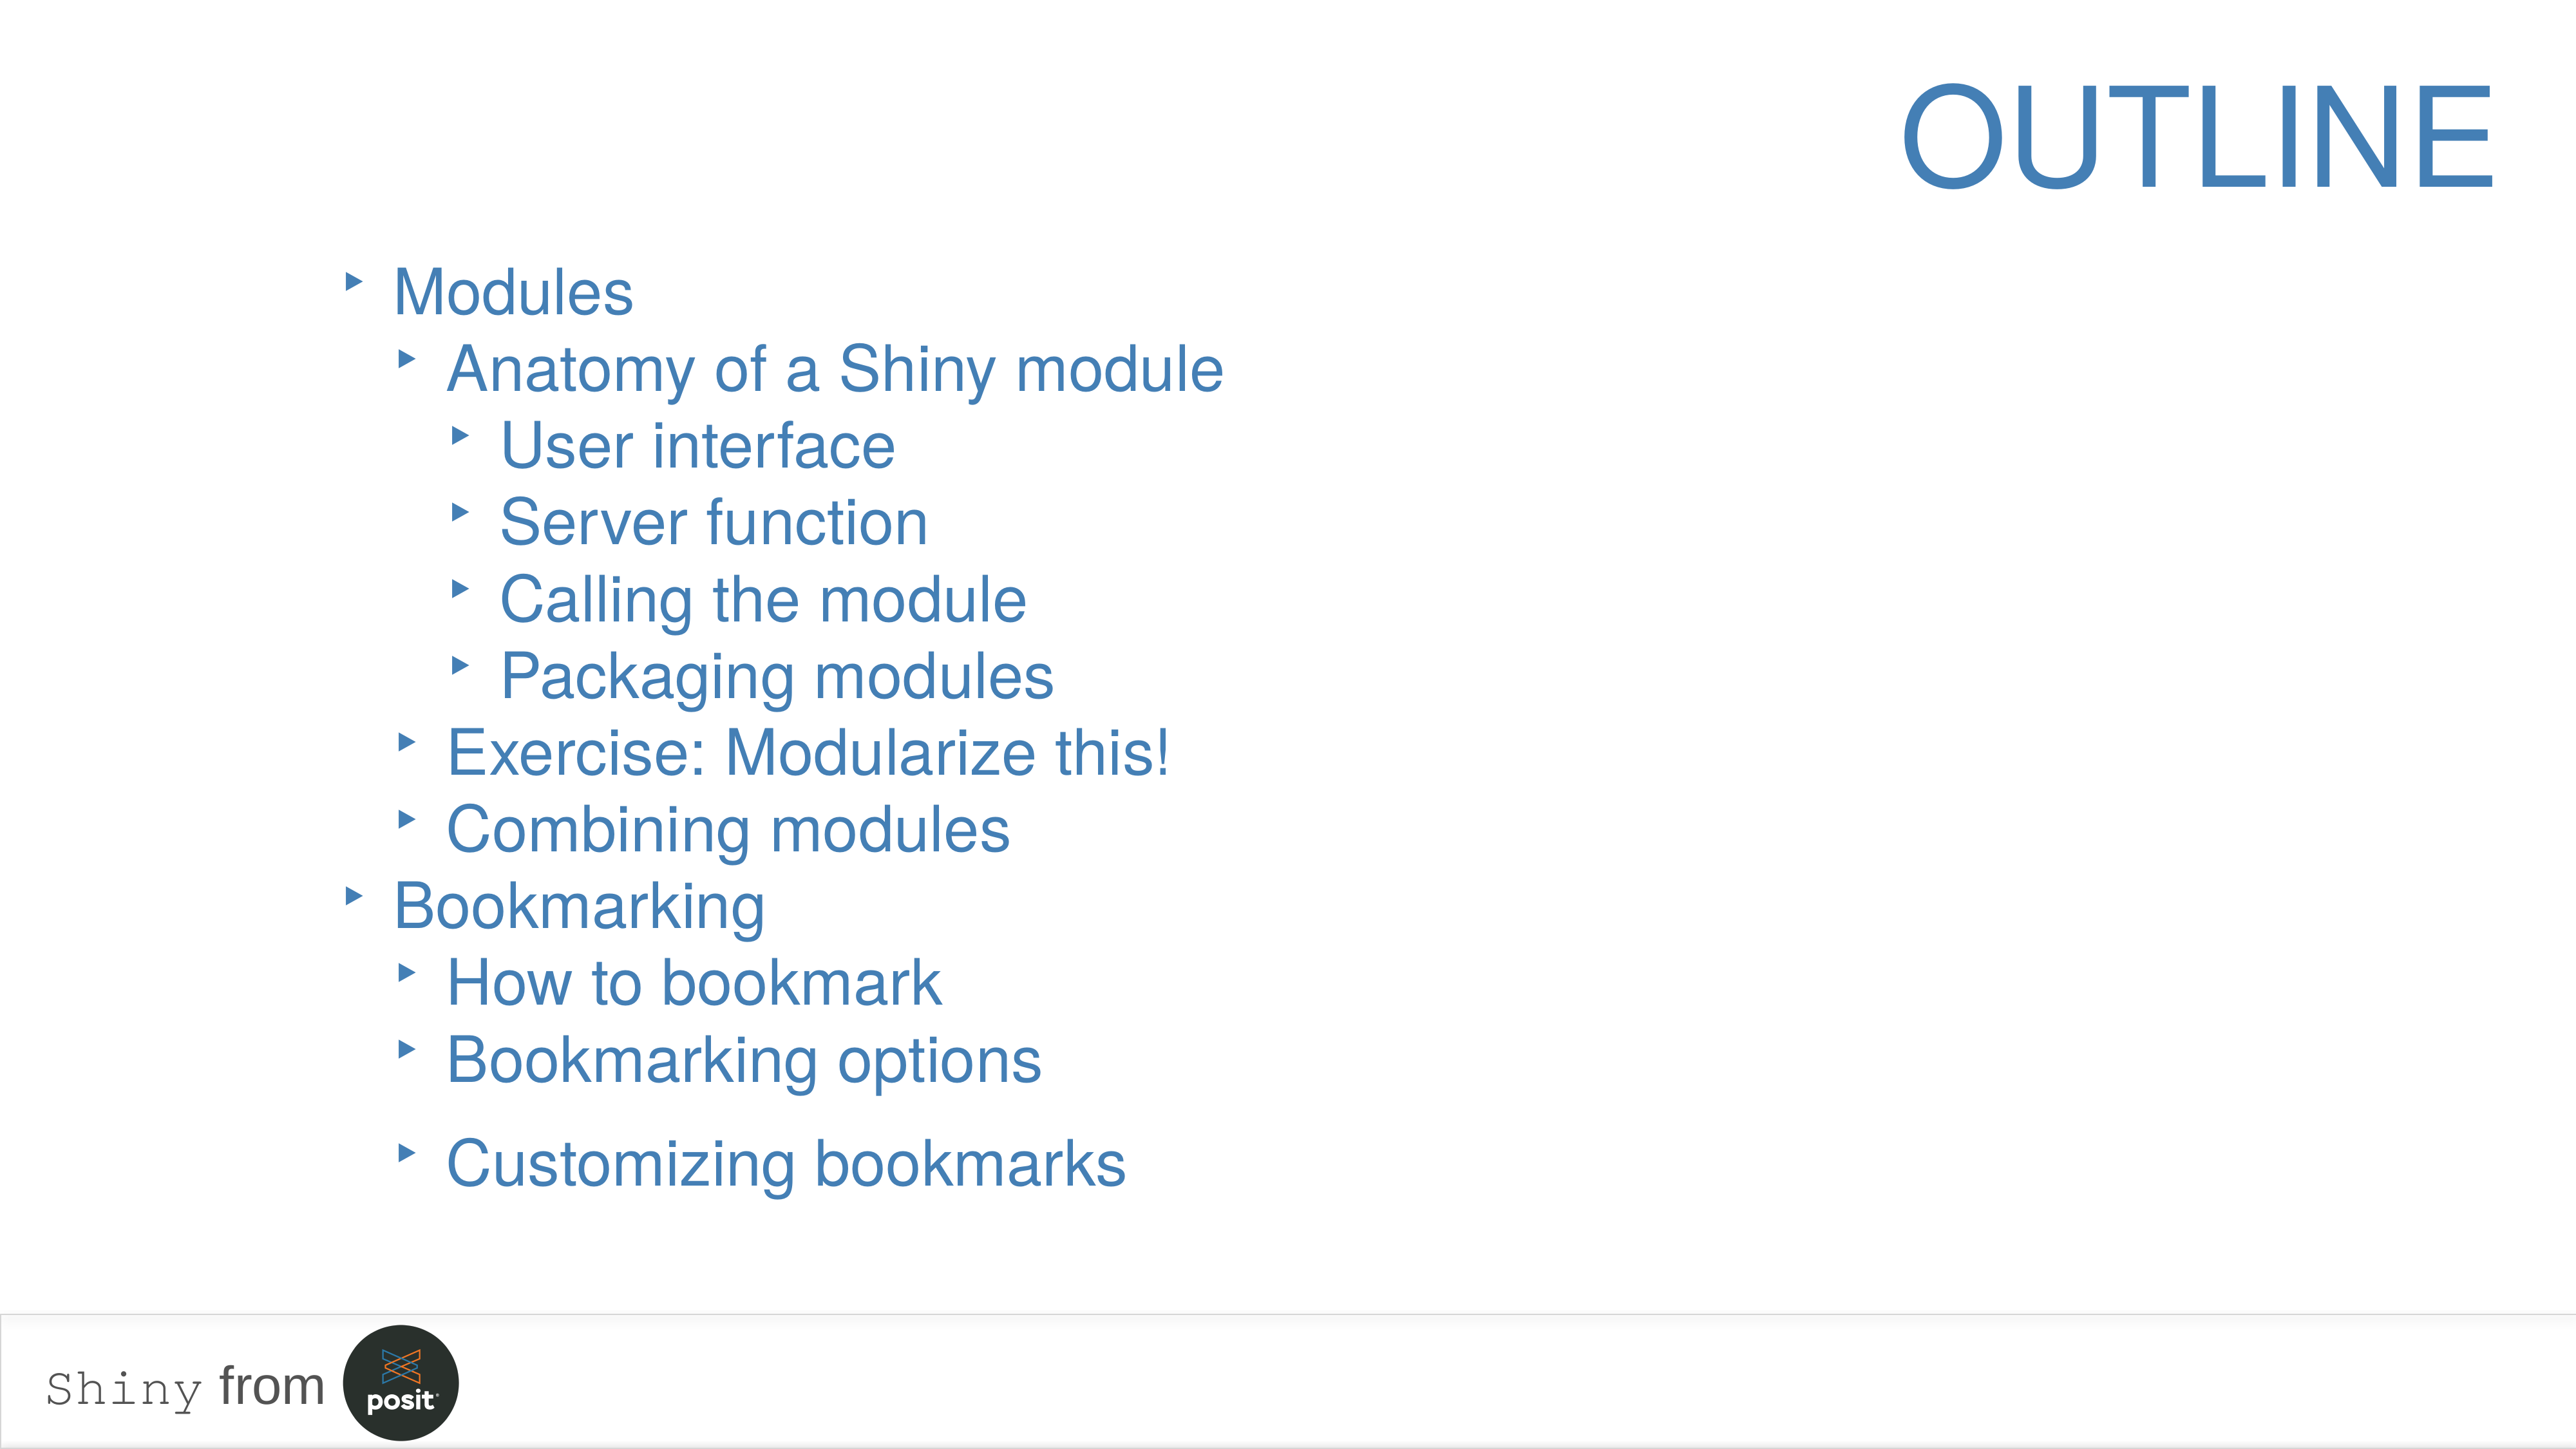

Modules
Anatomy of a Shiny module
User interface
Server function
Calling the module
Packaging modules
Exercise: Modularize this!
Combining modules
Bookmarking
How to bookmark
Bookmarking options
Customizing bookmarks